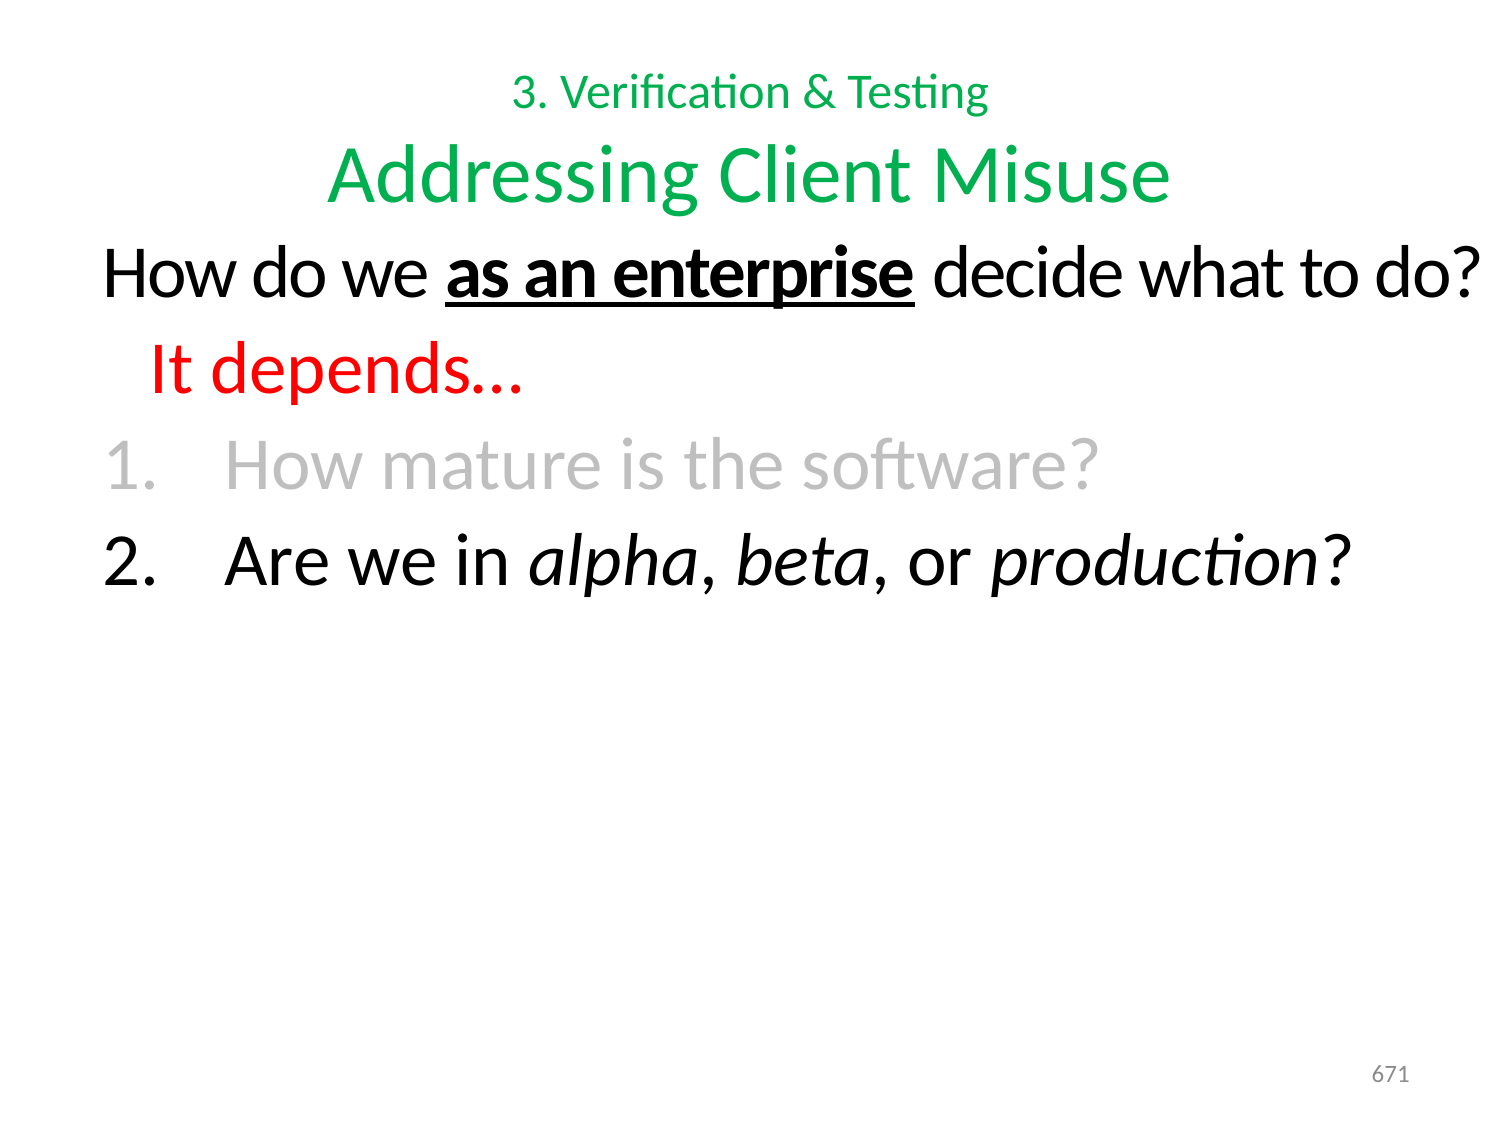

# 3. Verification & Testing Addressing Client Misuse
How do we as an enterprise decide what to do?
   It depends…
How mature is the software?
Are we in alpha, beta, or production?
671